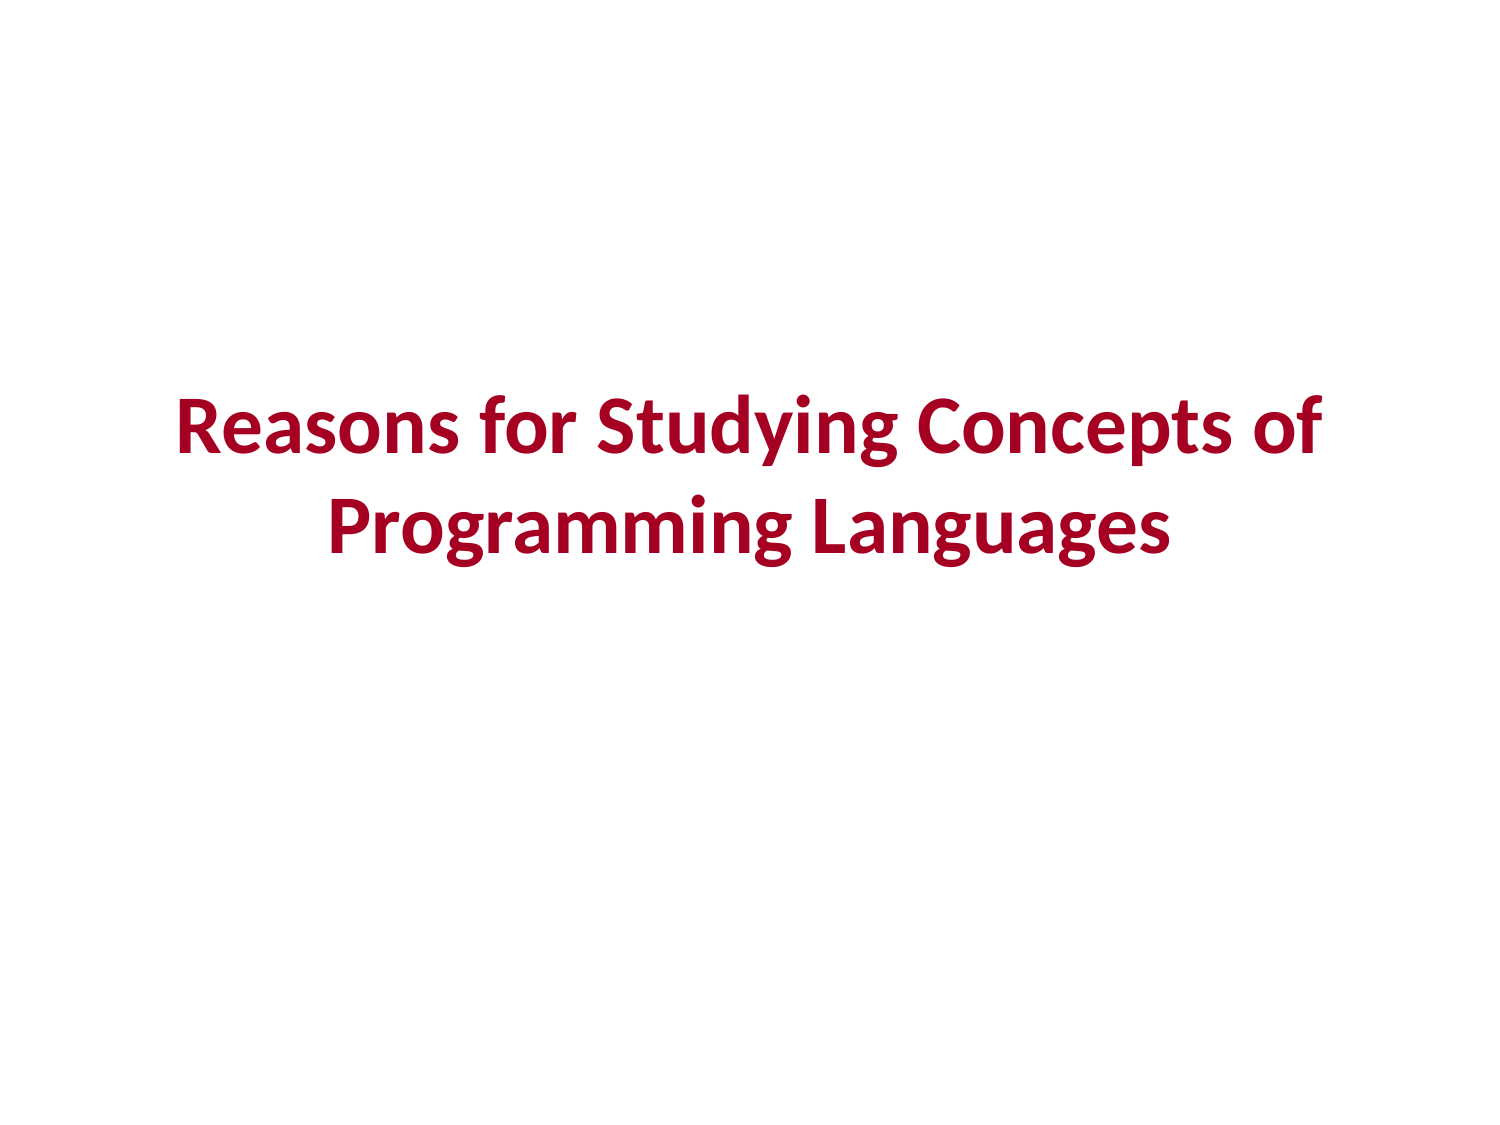

# Reasons for Studying Concepts of Programming Languages